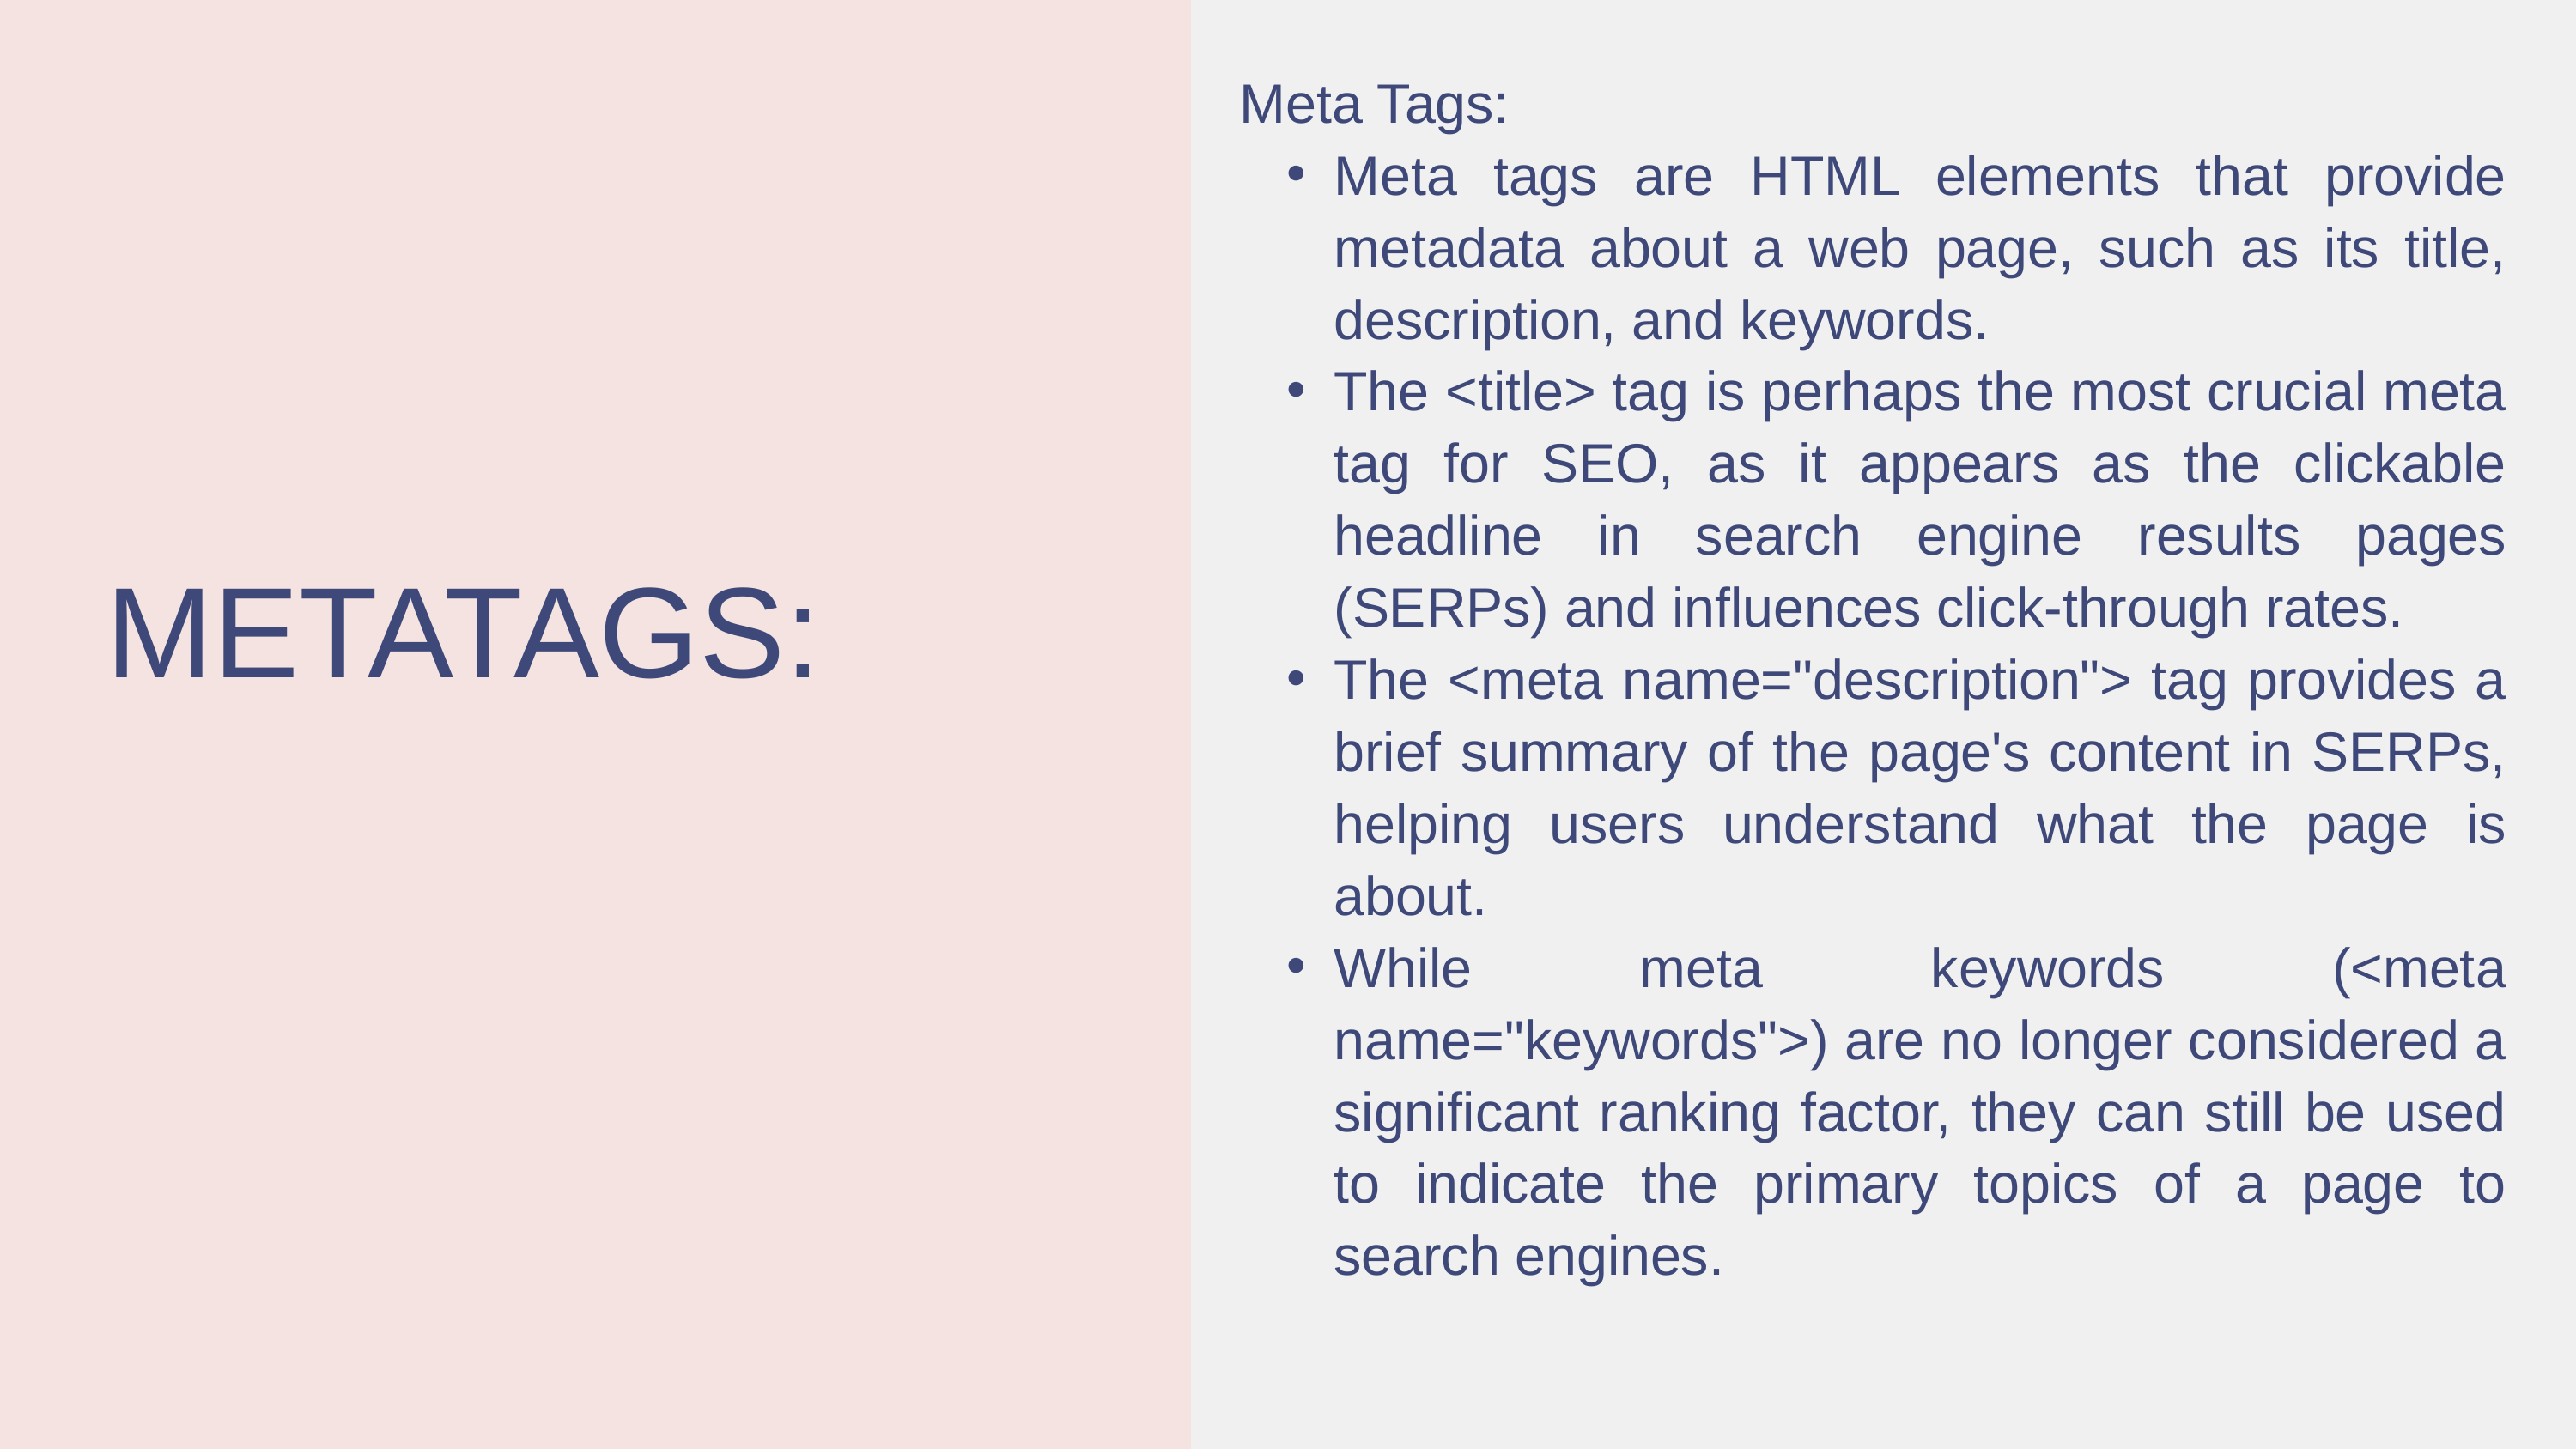

Meta Tags:
Meta tags are HTML elements that provide metadata about a web page, such as its title, description, and keywords.
The <title> tag is perhaps the most crucial meta tag for SEO, as it appears as the clickable headline in search engine results pages (SERPs) and influences click-through rates.
The <meta name="description"> tag provides a brief summary of the page's content in SERPs, helping users understand what the page is about.
While meta keywords (<meta name="keywords">) are no longer considered a significant ranking factor, they can still be used to indicate the primary topics of a page to search engines.

METATAGS: